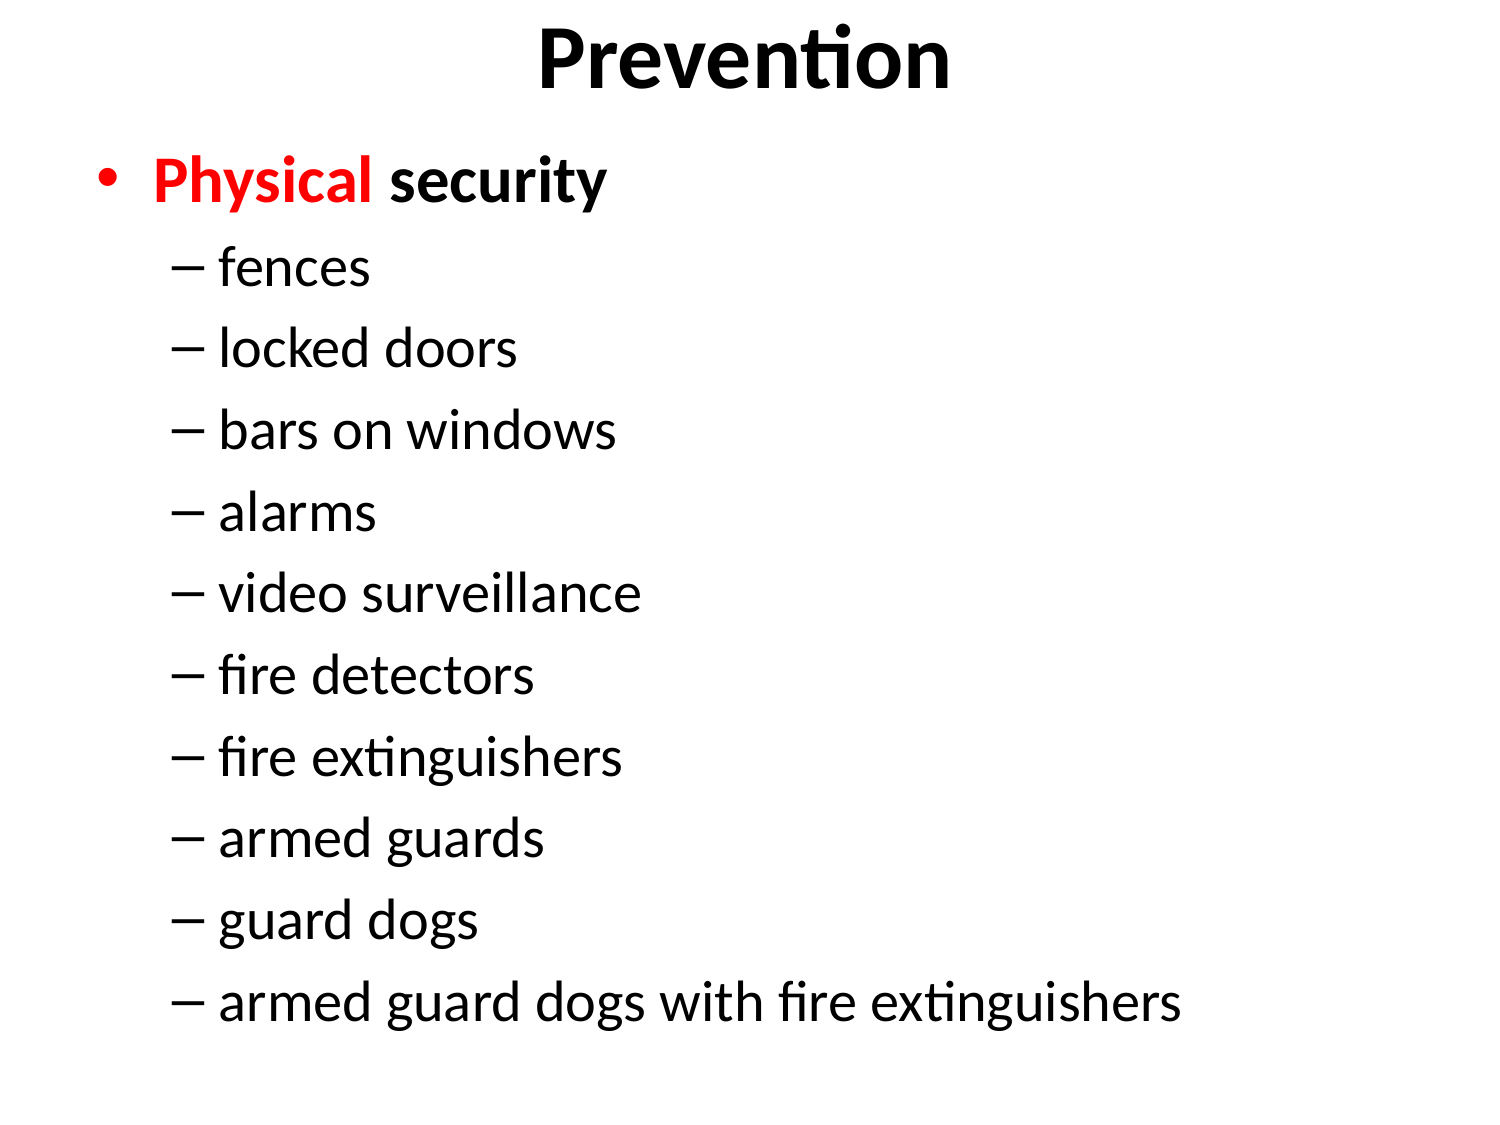

# Prevention
Physical security
fences
locked doors
bars on windows
alarms
video surveillance
fire detectors
fire extinguishers
armed guards
guard dogs
armed guard dogs with fire extinguishers